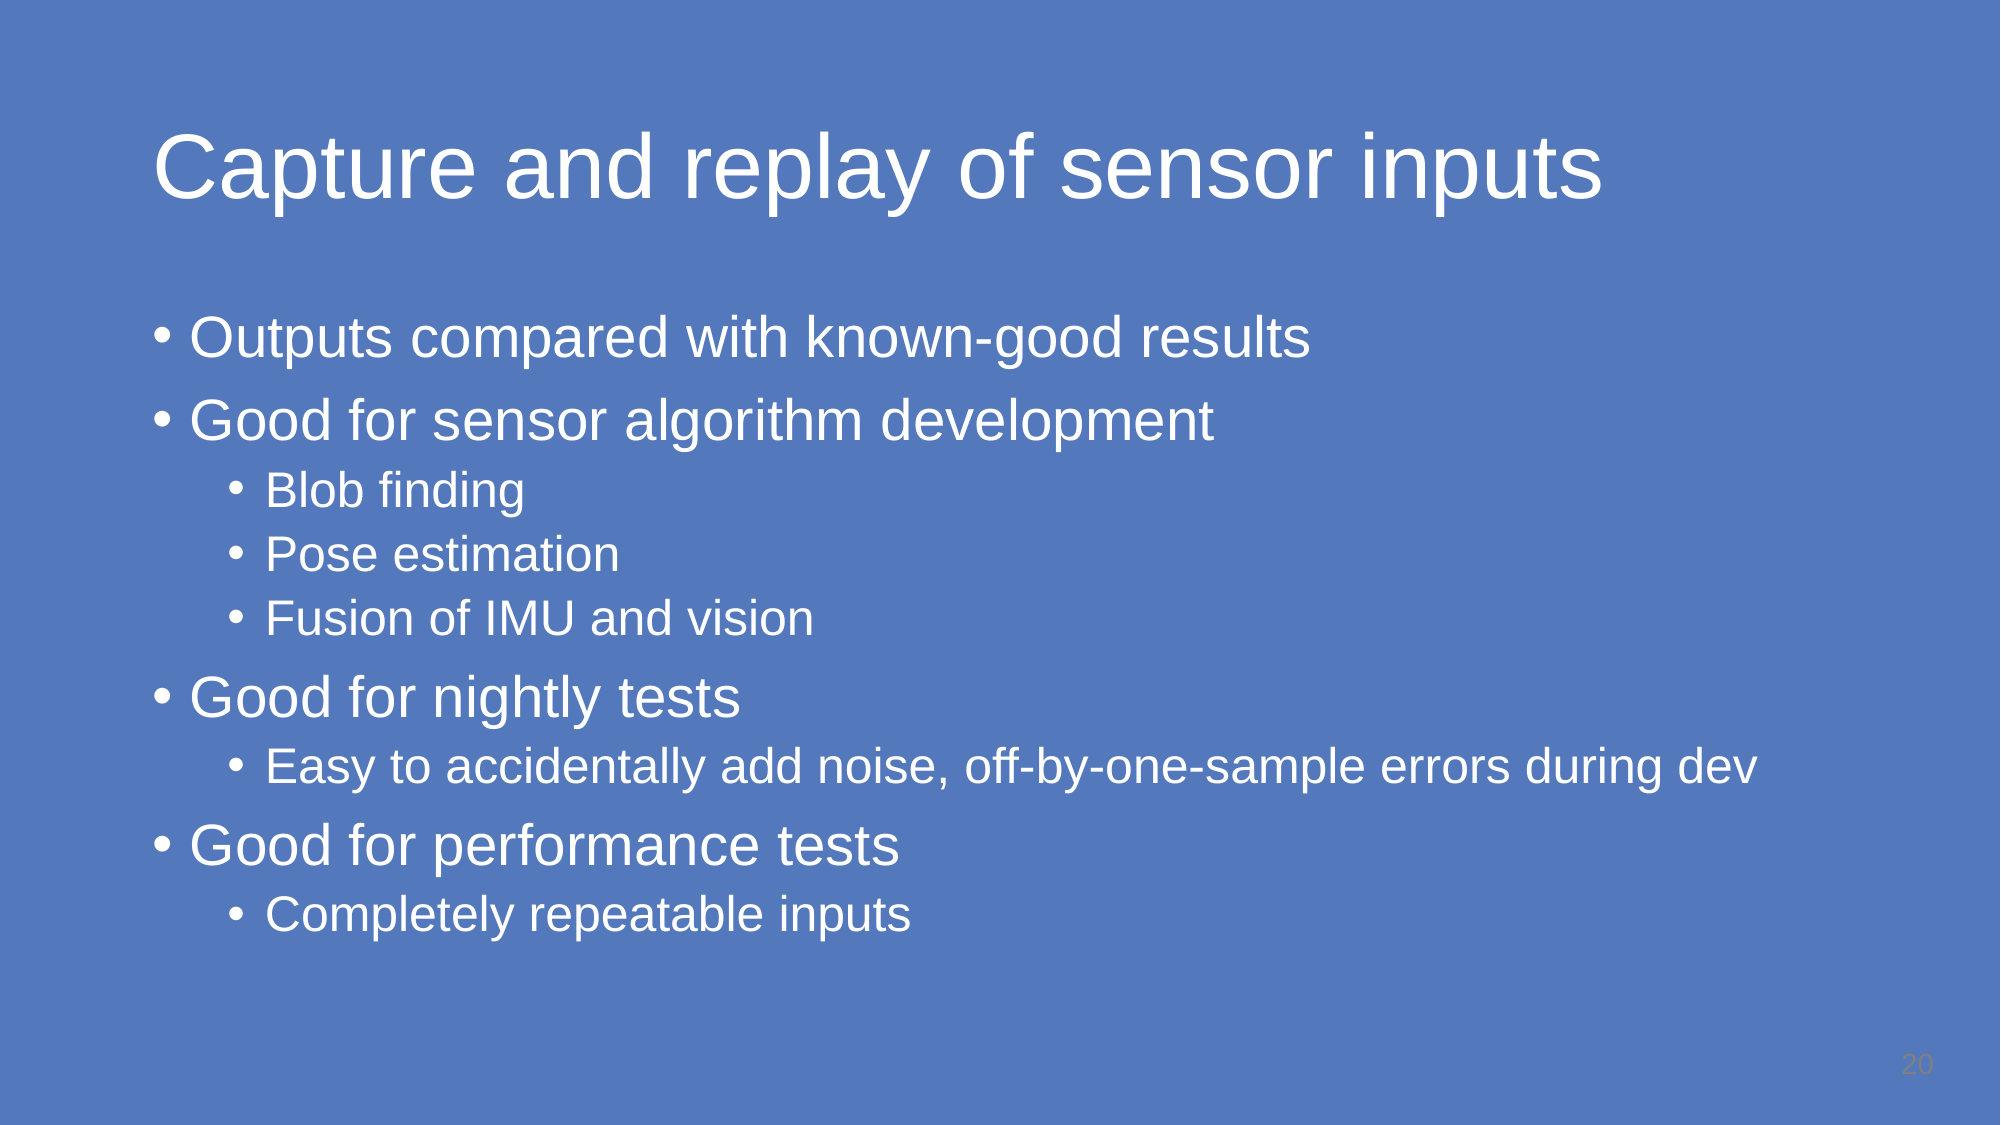

# Capture and replay of sensor inputs
Outputs compared with known-good results
Good for sensor algorithm development
Blob finding
Pose estimation
Fusion of IMU and vision
Good for nightly tests
Easy to accidentally add noise, off-by-one-sample errors during dev
Good for performance tests
Completely repeatable inputs

20